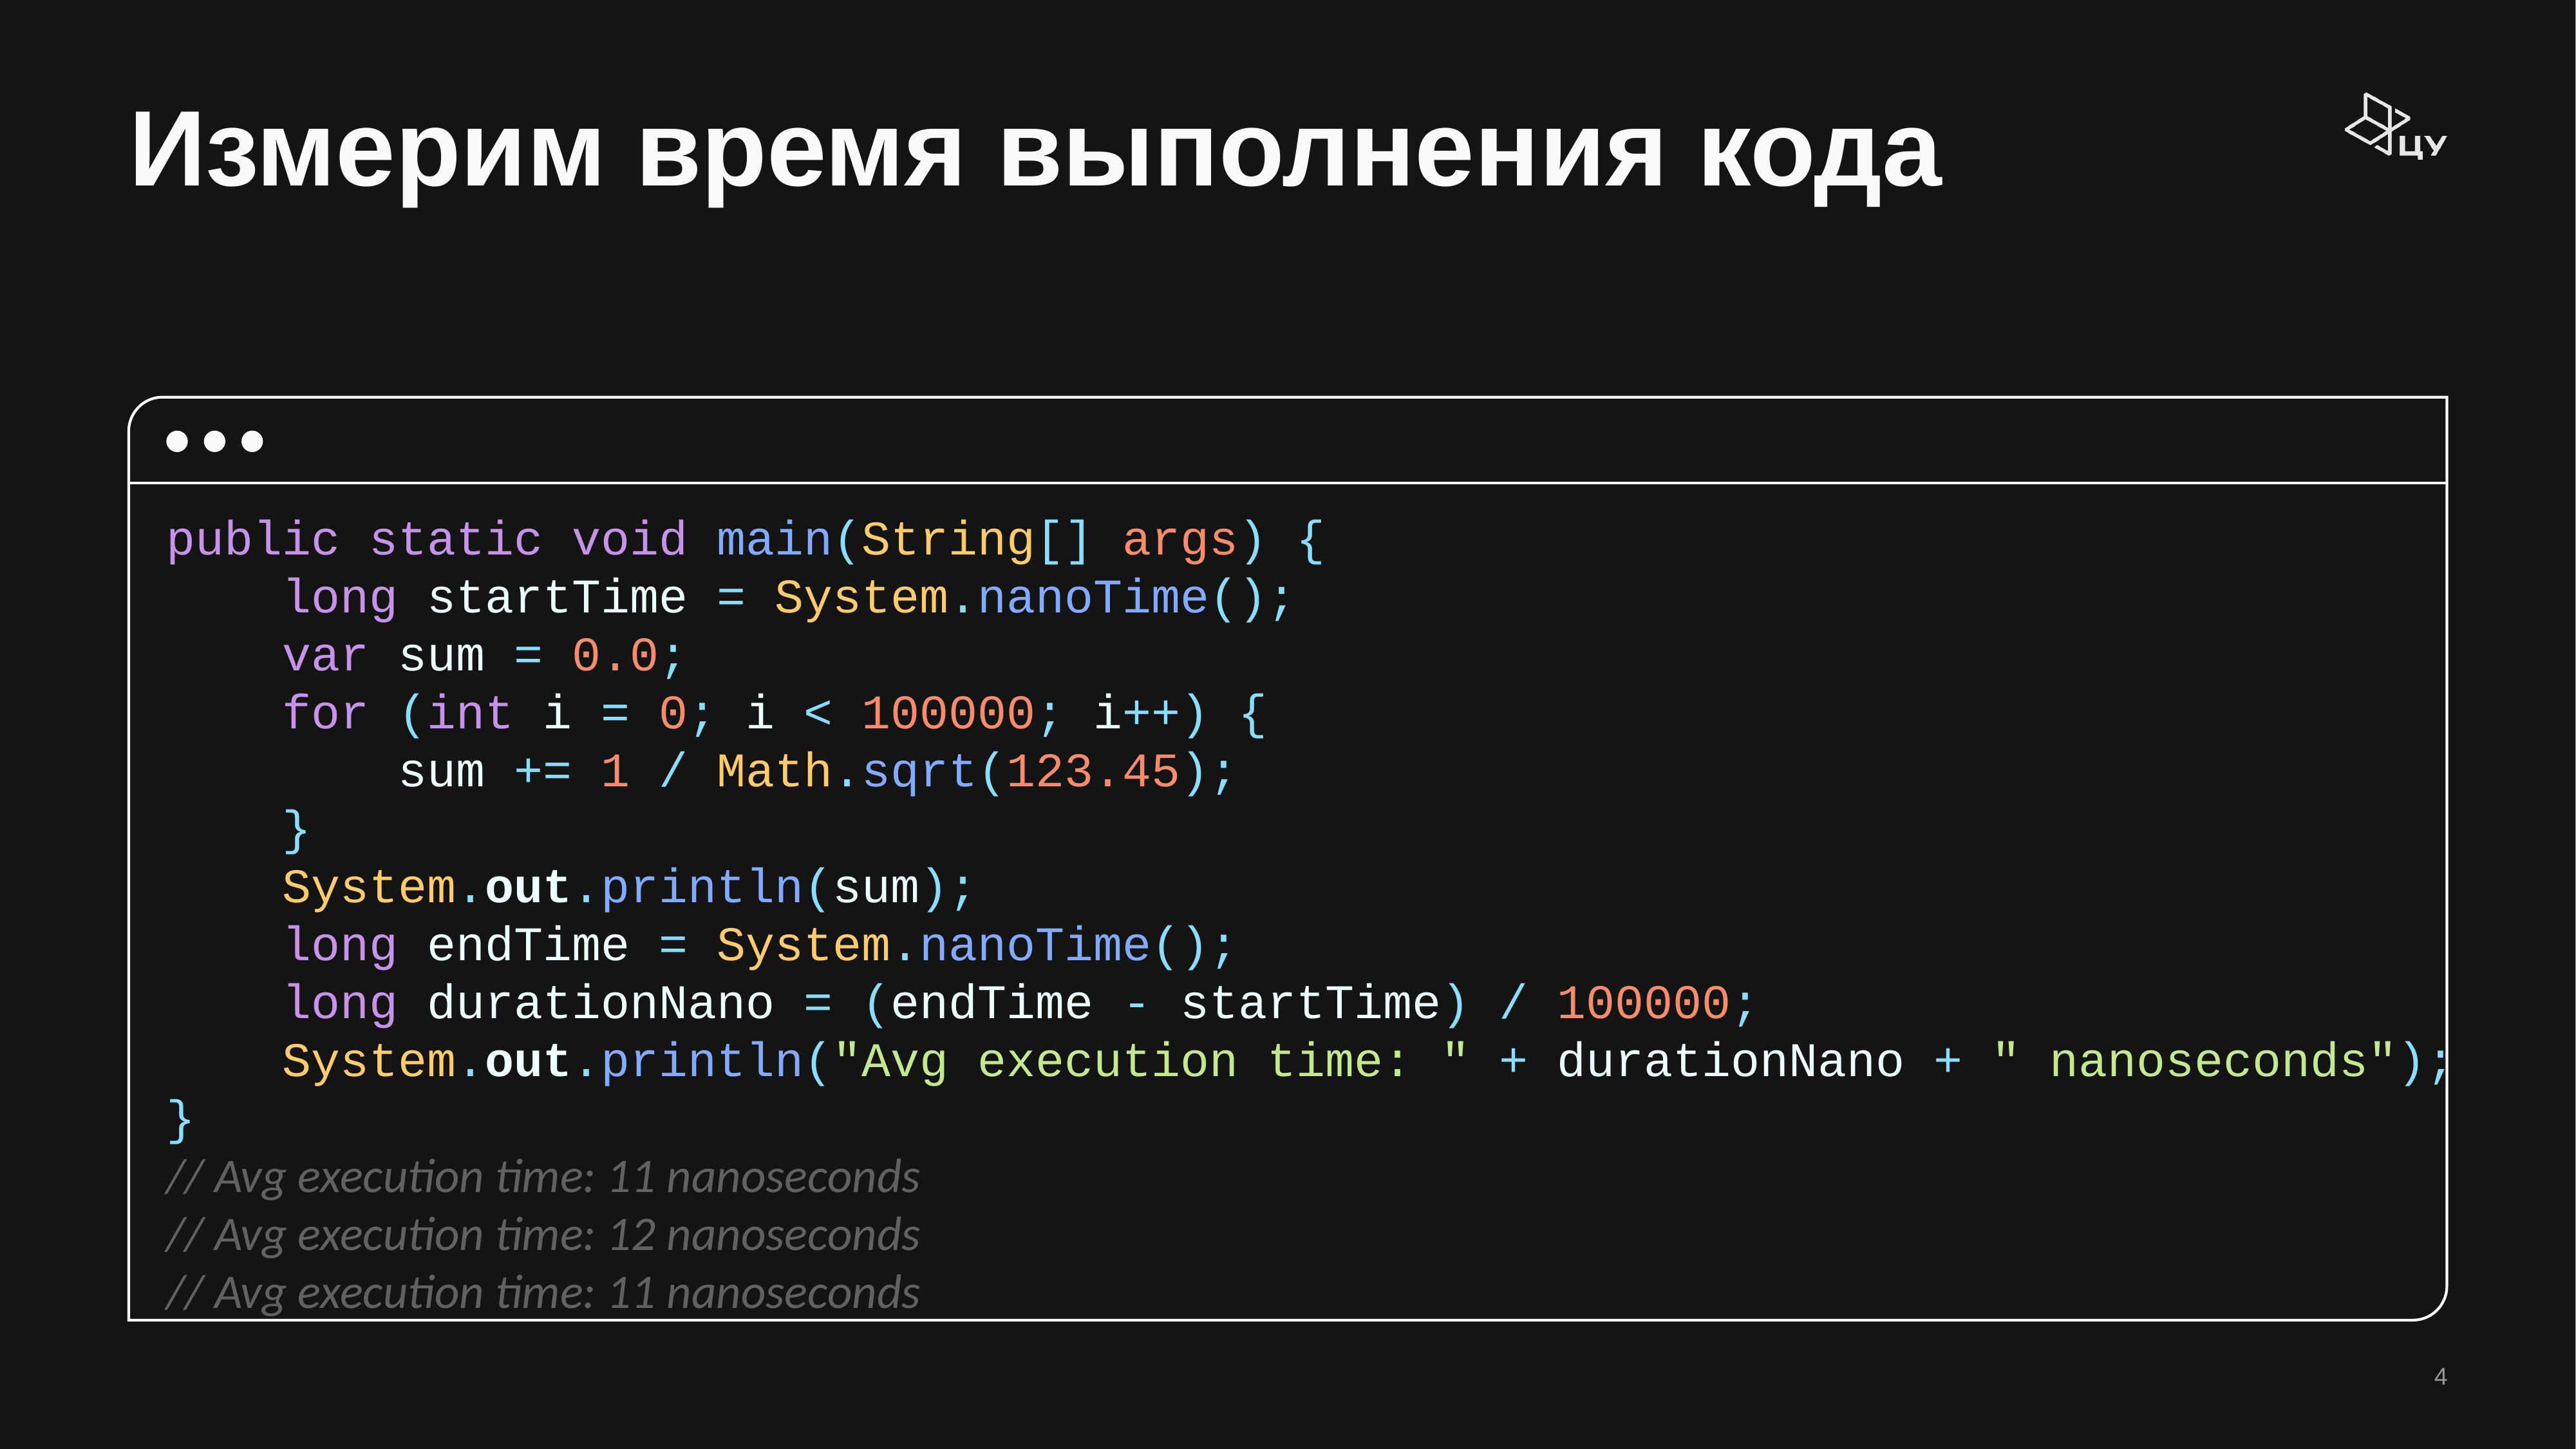

Измерим время выполнения кода
public static void main(String[] args) {
    long startTime = System.nanoTime();
    var sum = 0.0;
    for (int i = 0; i < 100000; i++) {
        sum += 1 / Math.sqrt(123.45);
    }
    System.out.println(sum);
    long endTime = System.nanoTime();
    long durationNano = (endTime - startTime) / 100000;
    System.out.println("Avg execution time: " + durationNano + " nanoseconds");
}
// Avg execution time: 11 nanoseconds
// Avg execution time: 12 nanoseconds
// Avg execution time: 11 nanoseconds

4